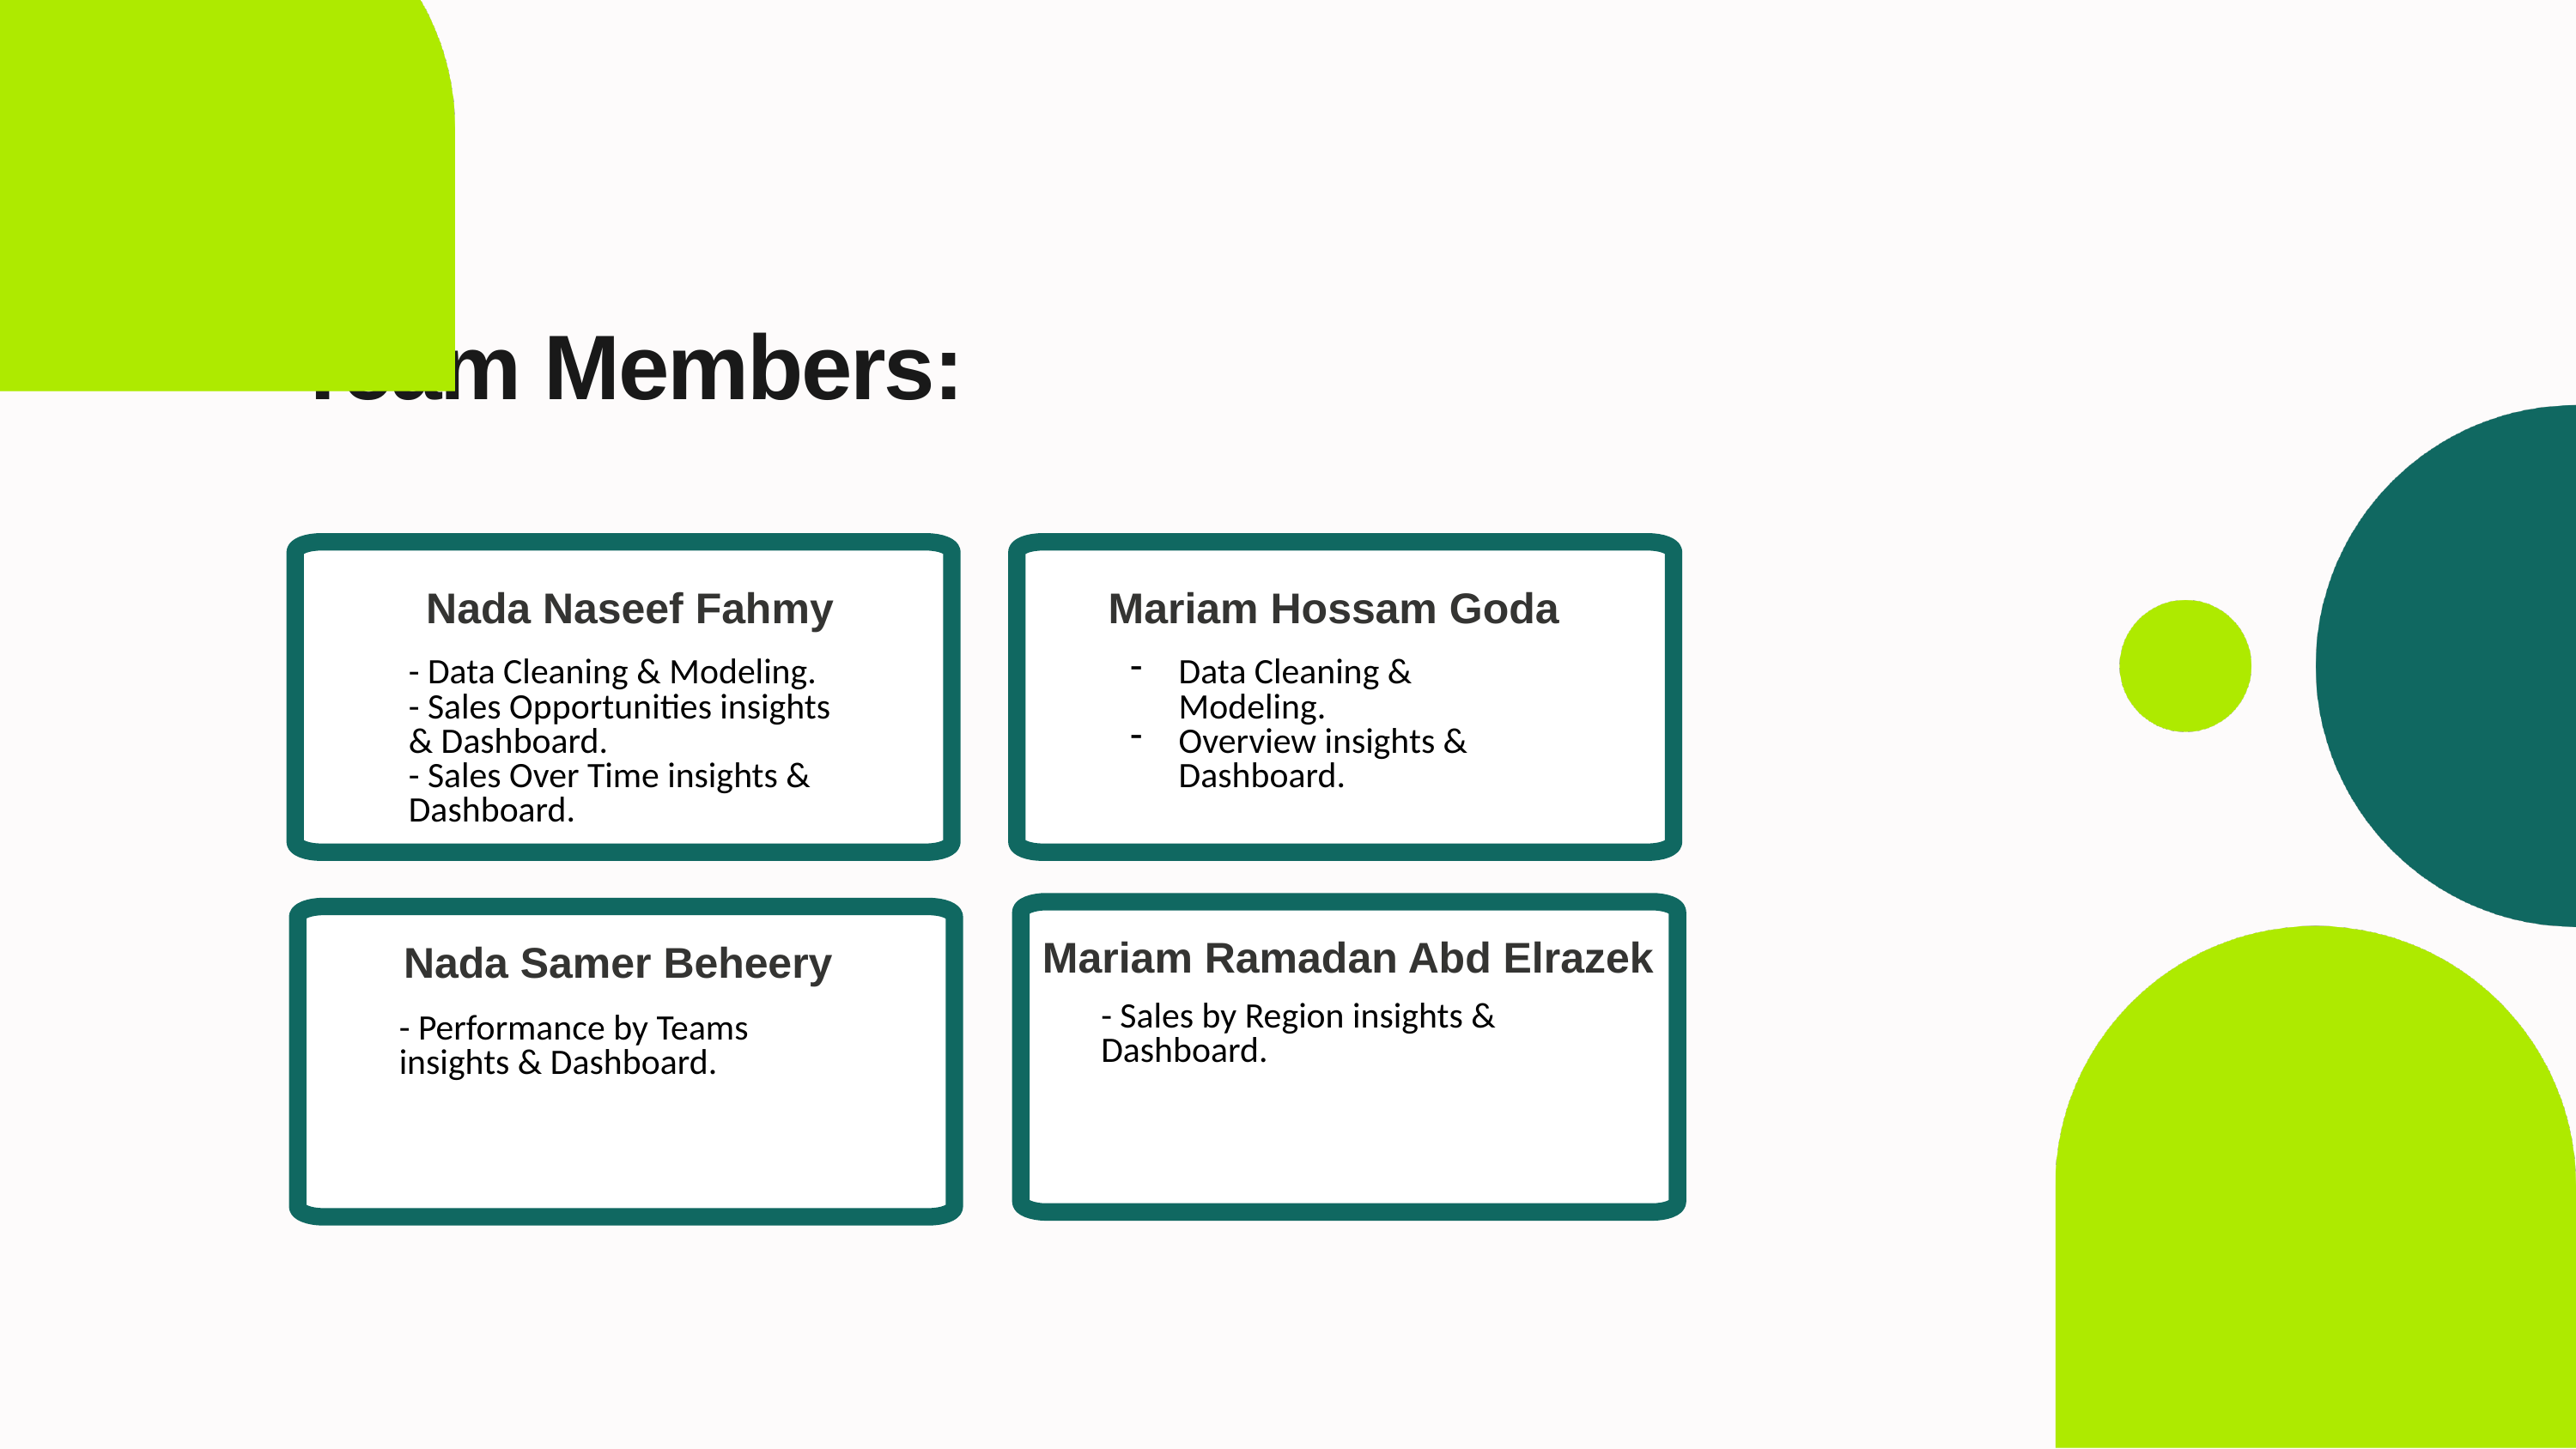

Team Members:

Mariam Hossam Goda
Nada Naseef Fahmy
- Data Cleaning & Modeling.
- Sales Opportunities insights & Dashboard.
- Sales Over Time insights & Dashboard.
Data Cleaning & Modeling.
Overview insights & Dashboard.

Mariam Ramadan Abd Elrazek
Nada Samer Beheery

- Sales by Region insights & Dashboard.
- Performance by Teams insights & Dashboard.